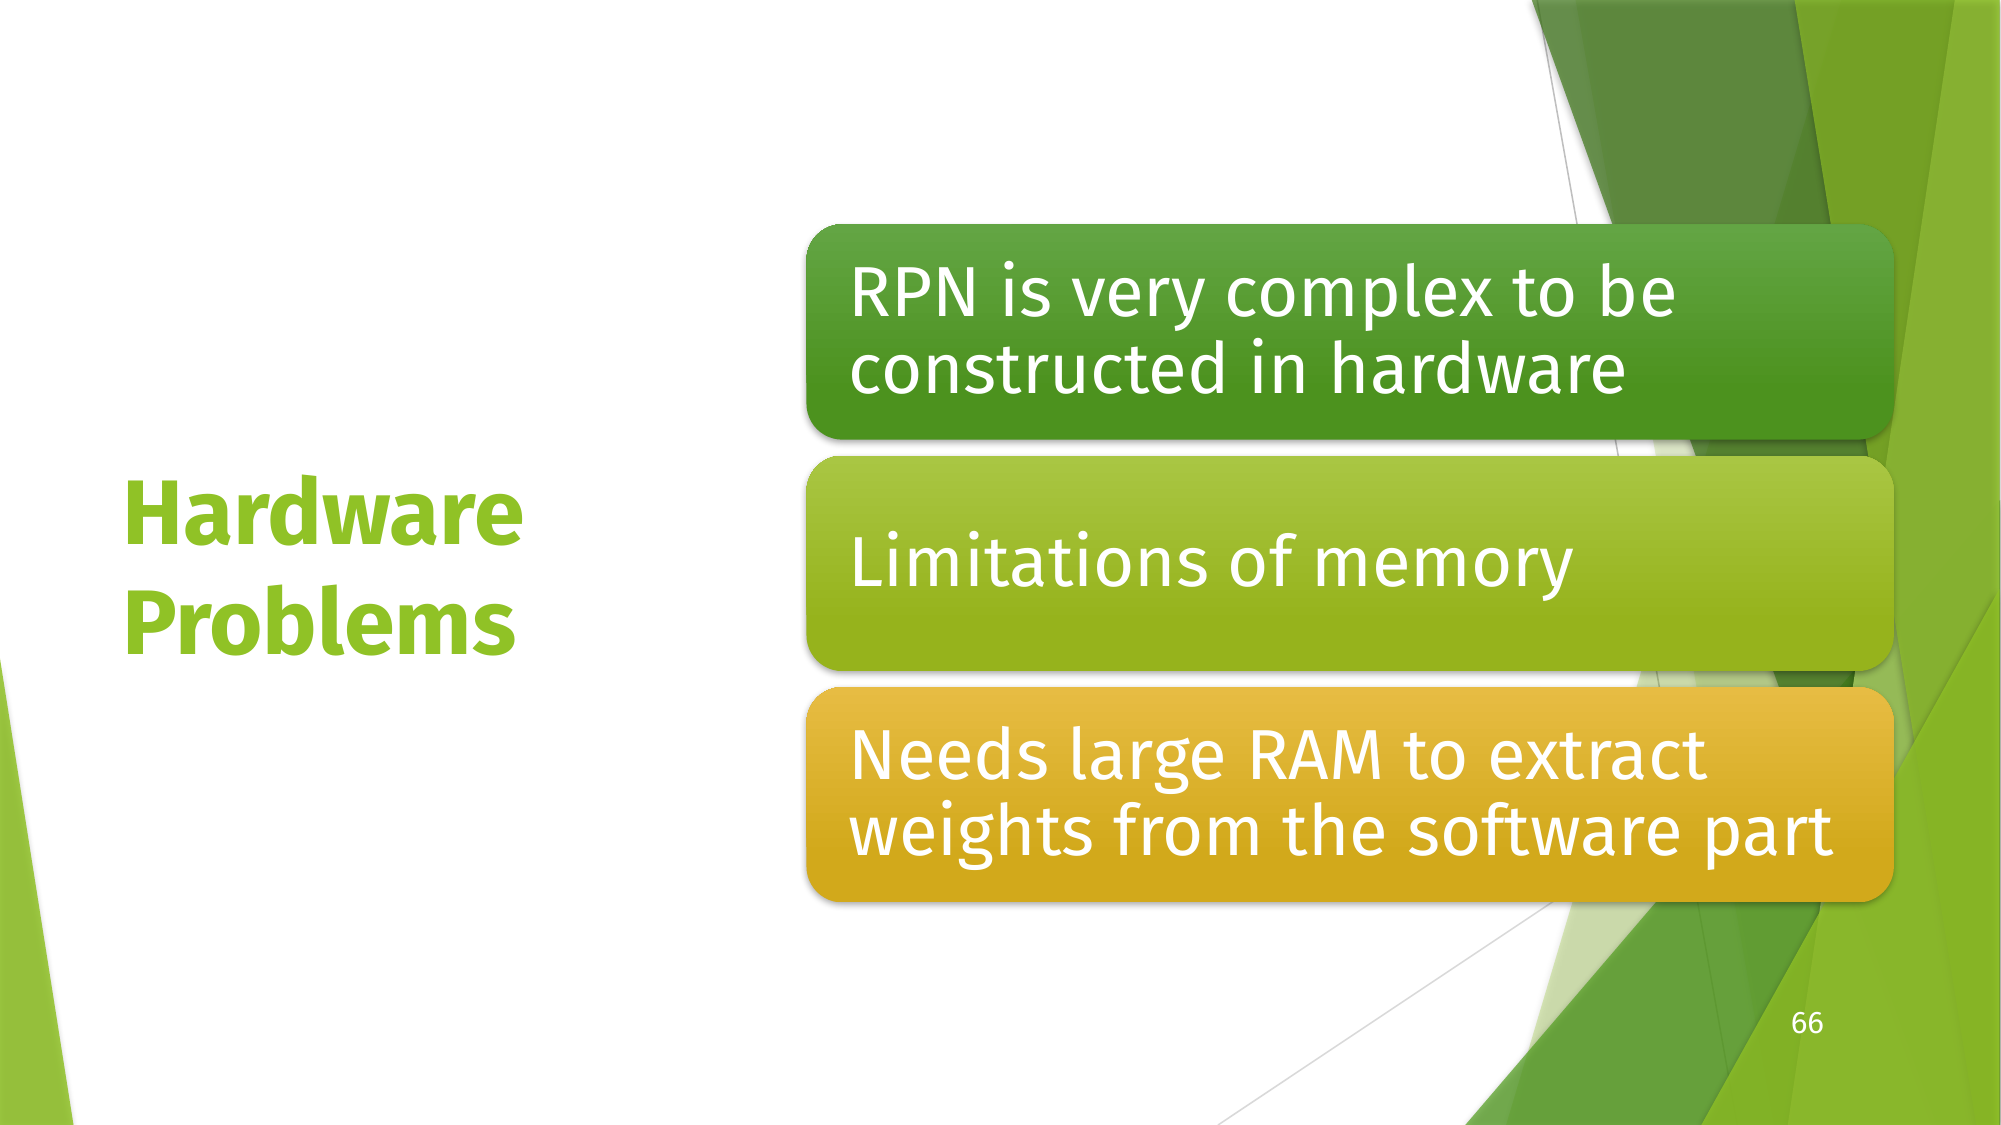

RPN is very complex to be constructed in hardware
Limitations of memory
Needs large RAM to extract weights from the software part
# Hardware Problems
66